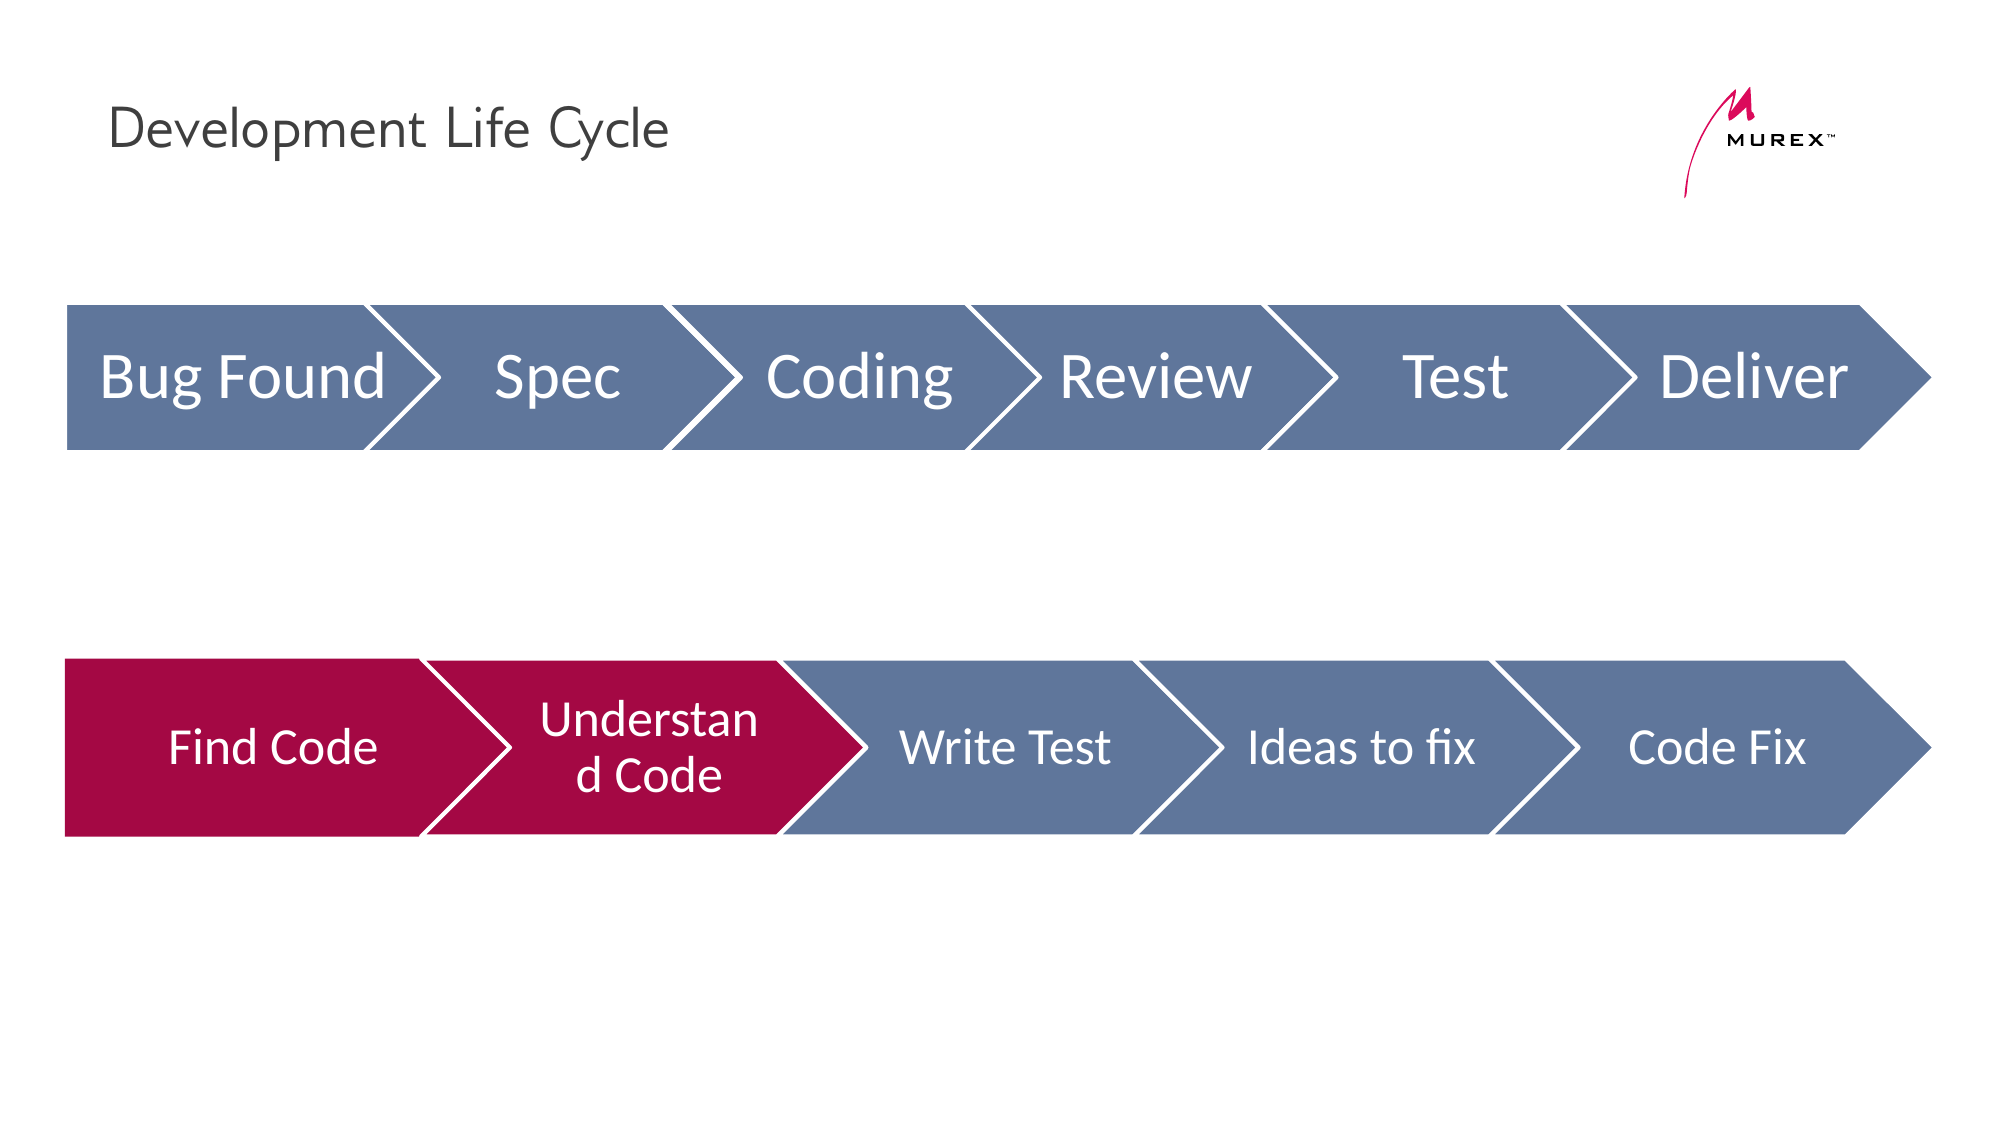

# Development Life Cycle

Bug Found
Spec
Coding
Review
Test
Deliver

Coding
Find Code
Understand Code
Write Test
Ideas to fix
Code Fix

Find Code

Understand Code